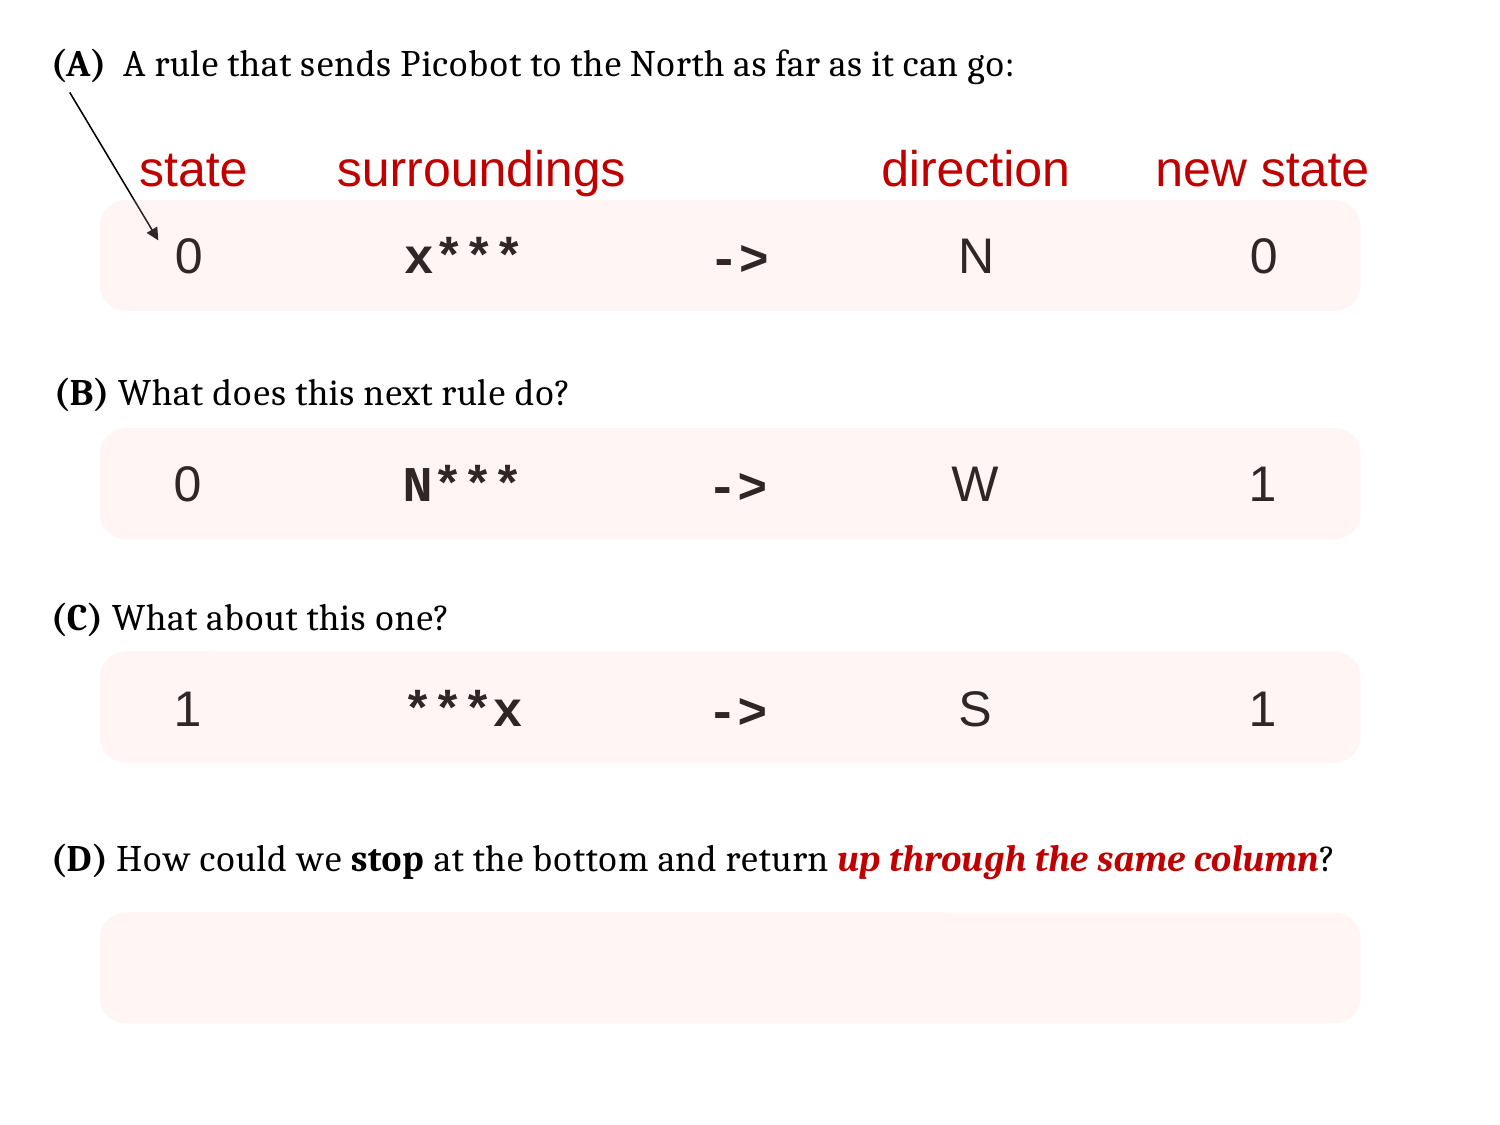

(A)  A rule that sends Picobot to the North as far as it can go:

state
surroundings
direction
new state

0
x***
N
0
->
(B) What does this next rule do?

0
N***
W
1
->
(C) What about this one?

1
***x
S
1
->
(D) How could we stop at the bottom and return up through the same column?